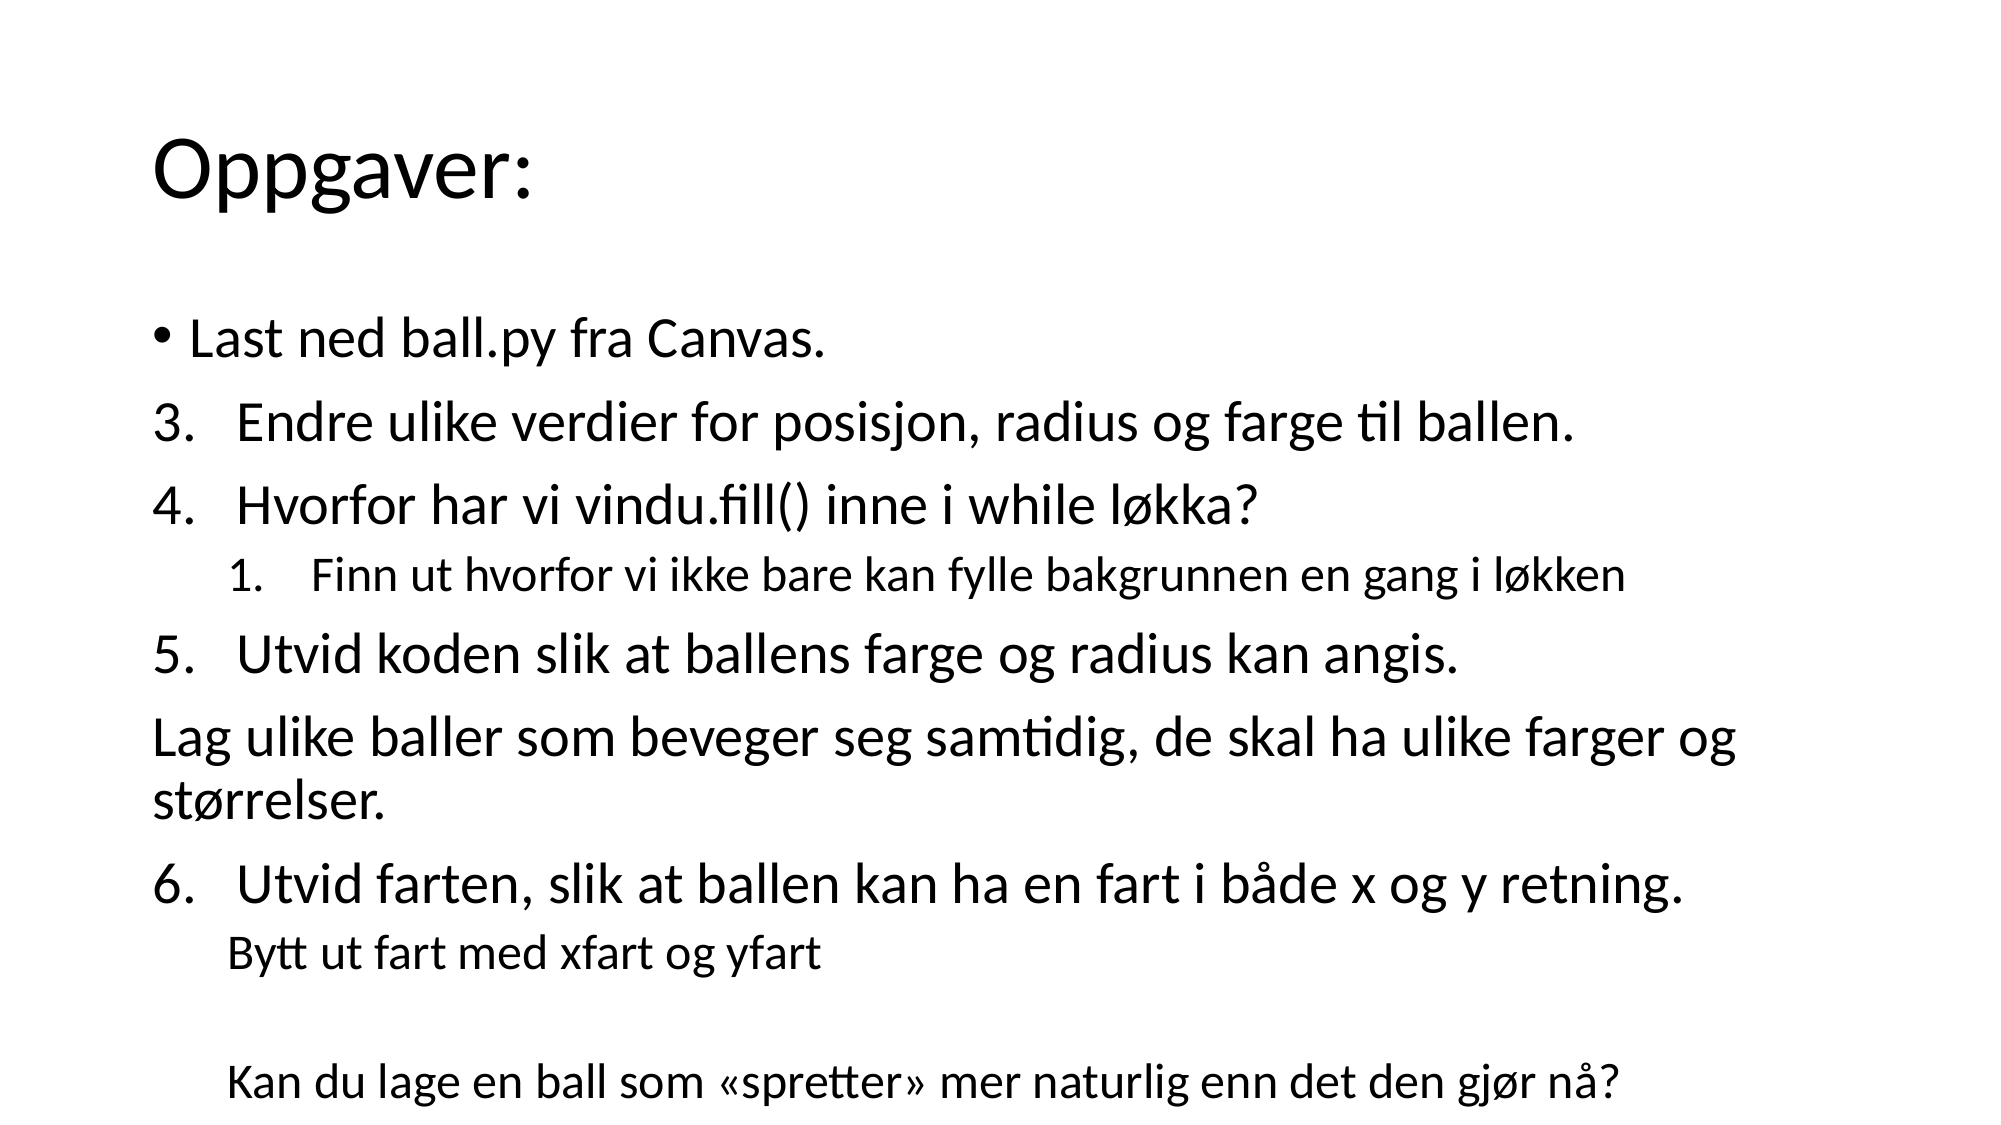

# Oppgaver:
Last ned ball.py fra Canvas.
Endre ulike verdier for posisjon, radius og farge til ballen.
Hvorfor har vi vindu.fill() inne i while løkka?
Finn ut hvorfor vi ikke bare kan fylle bakgrunnen en gang i løkken
Utvid koden slik at ballens farge og radius kan angis.
Lag ulike baller som beveger seg samtidig, de skal ha ulike farger og størrelser.
Utvid farten, slik at ballen kan ha en fart i både x og y retning.
Bytt ut fart med xfart og yfart

Kan du lage en ball som «spretter» mer naturlig enn det den gjør nå?